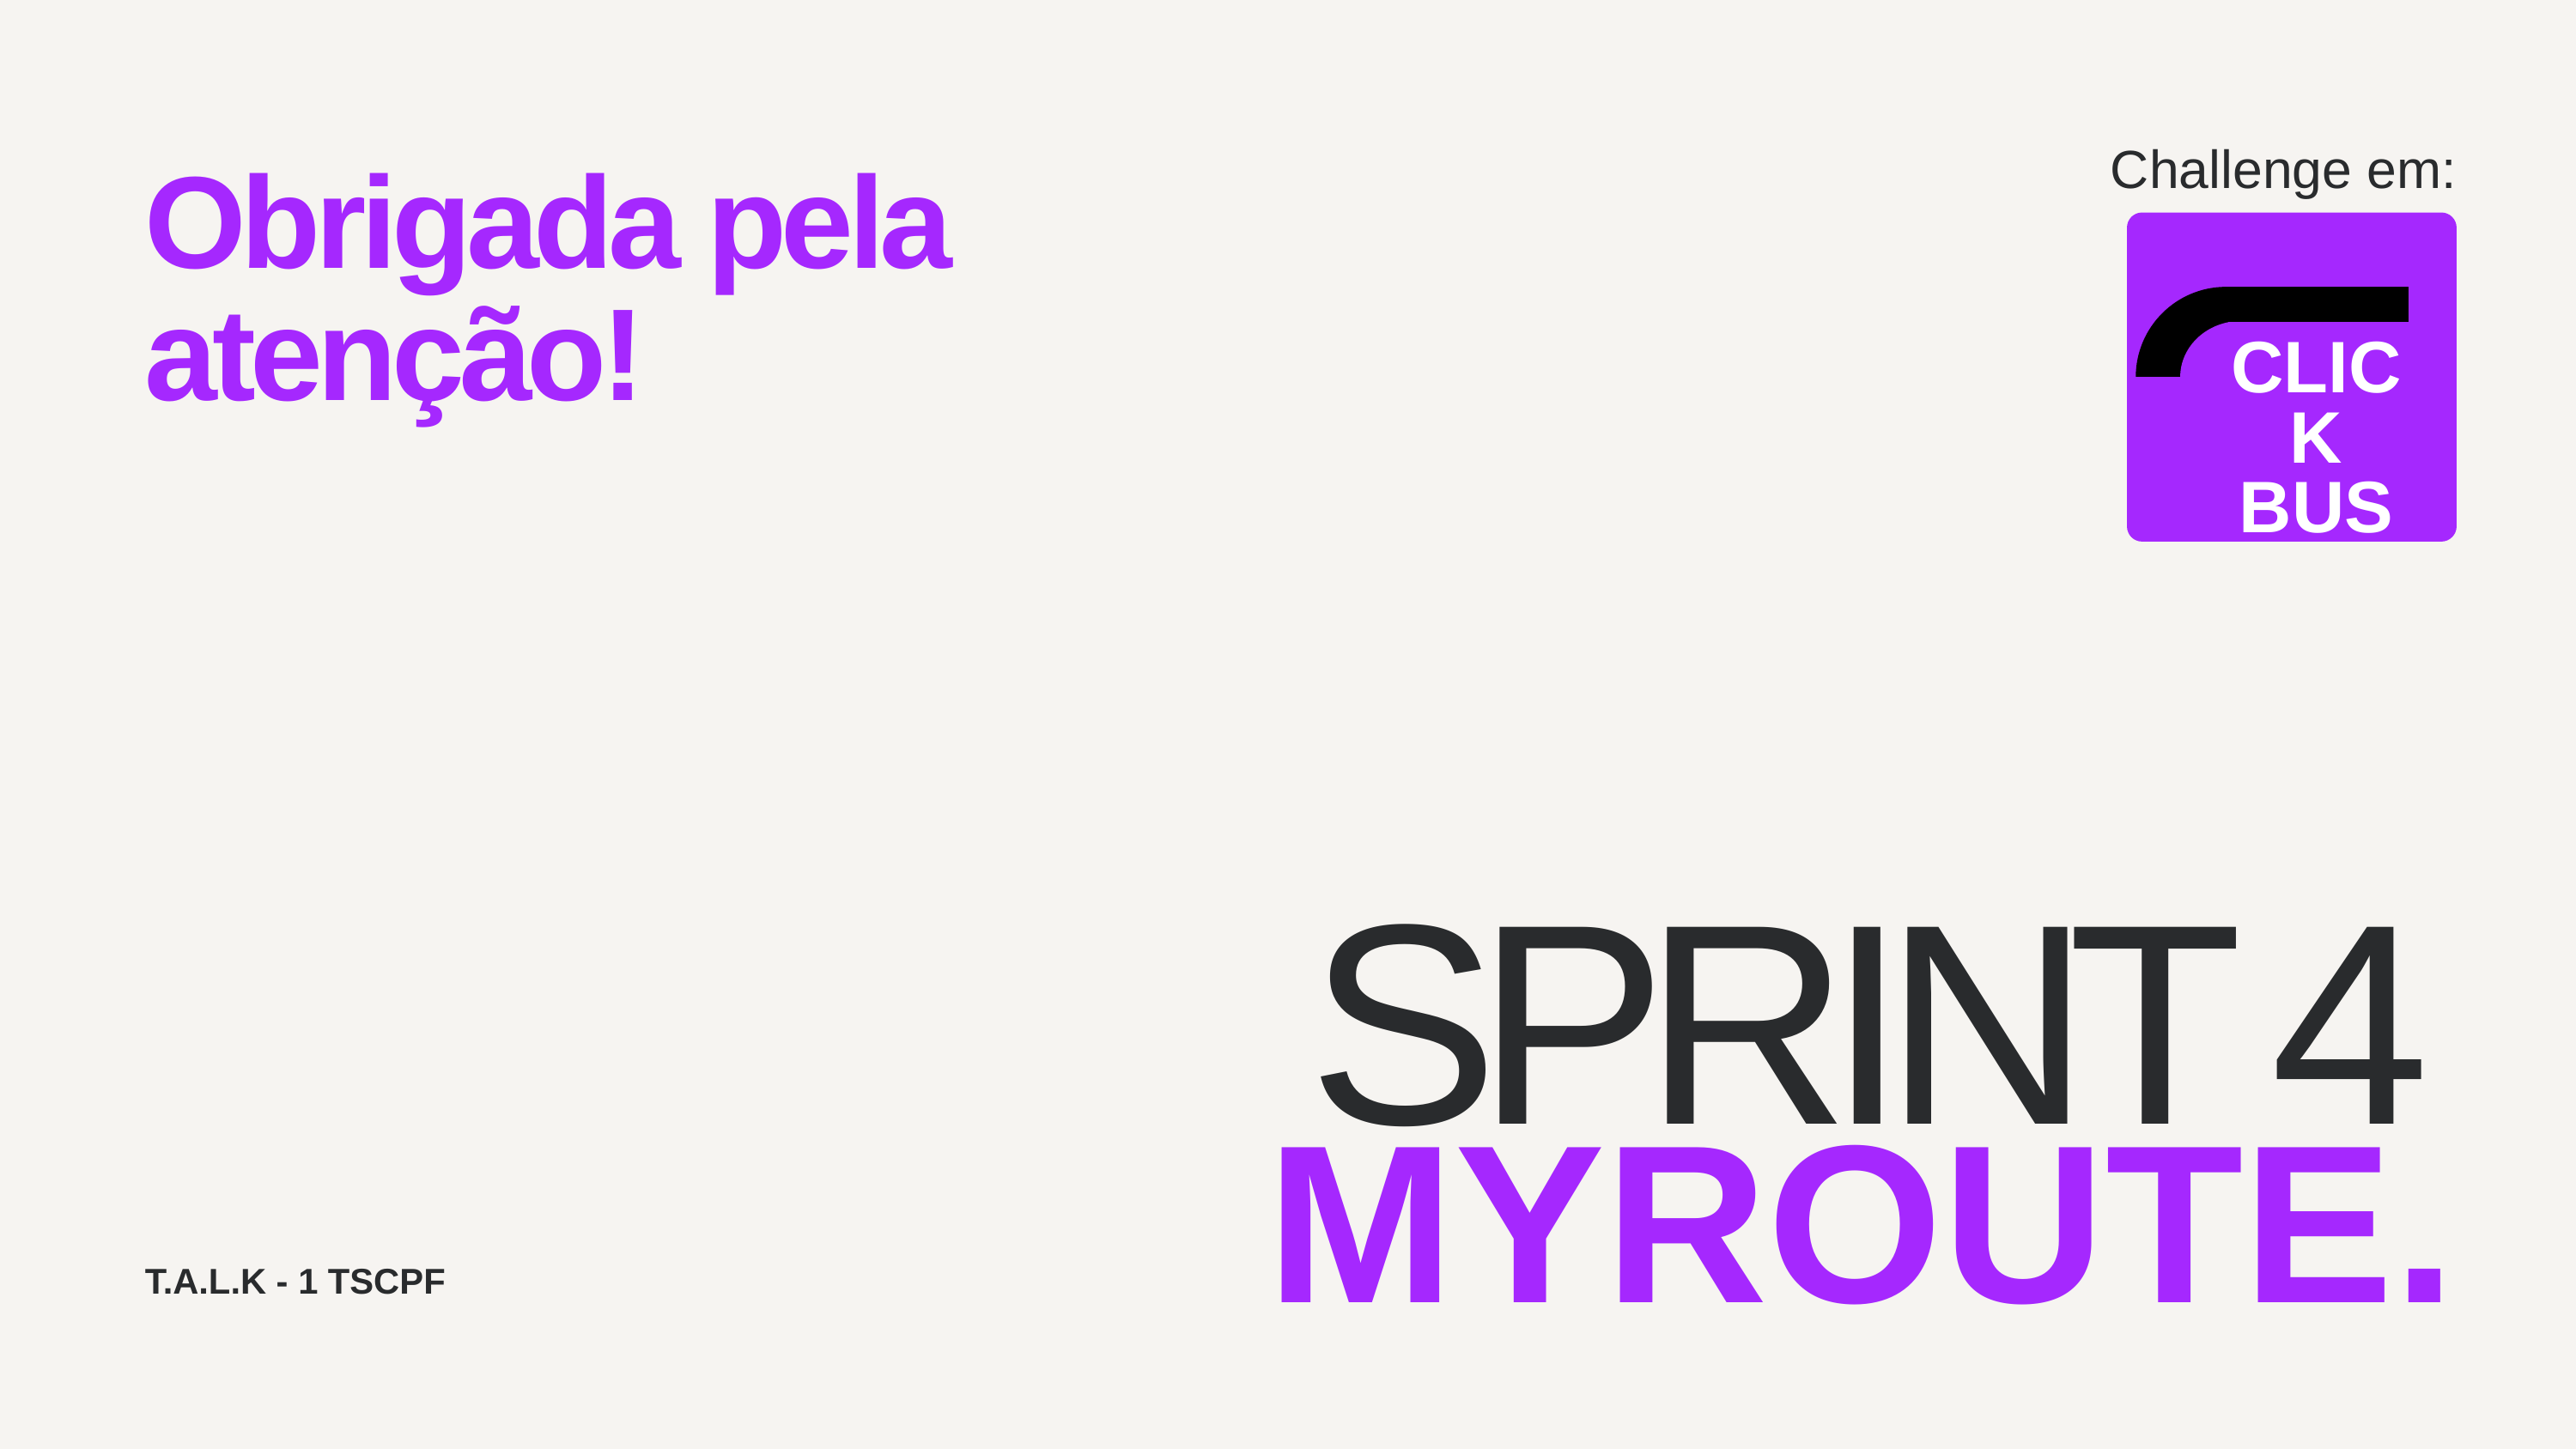

Challenge em:
Obrigada pela atenção!

CLICK
BUS

SPRINT 4
MYROUTE.
T.A.L.K - 1 TSCPF